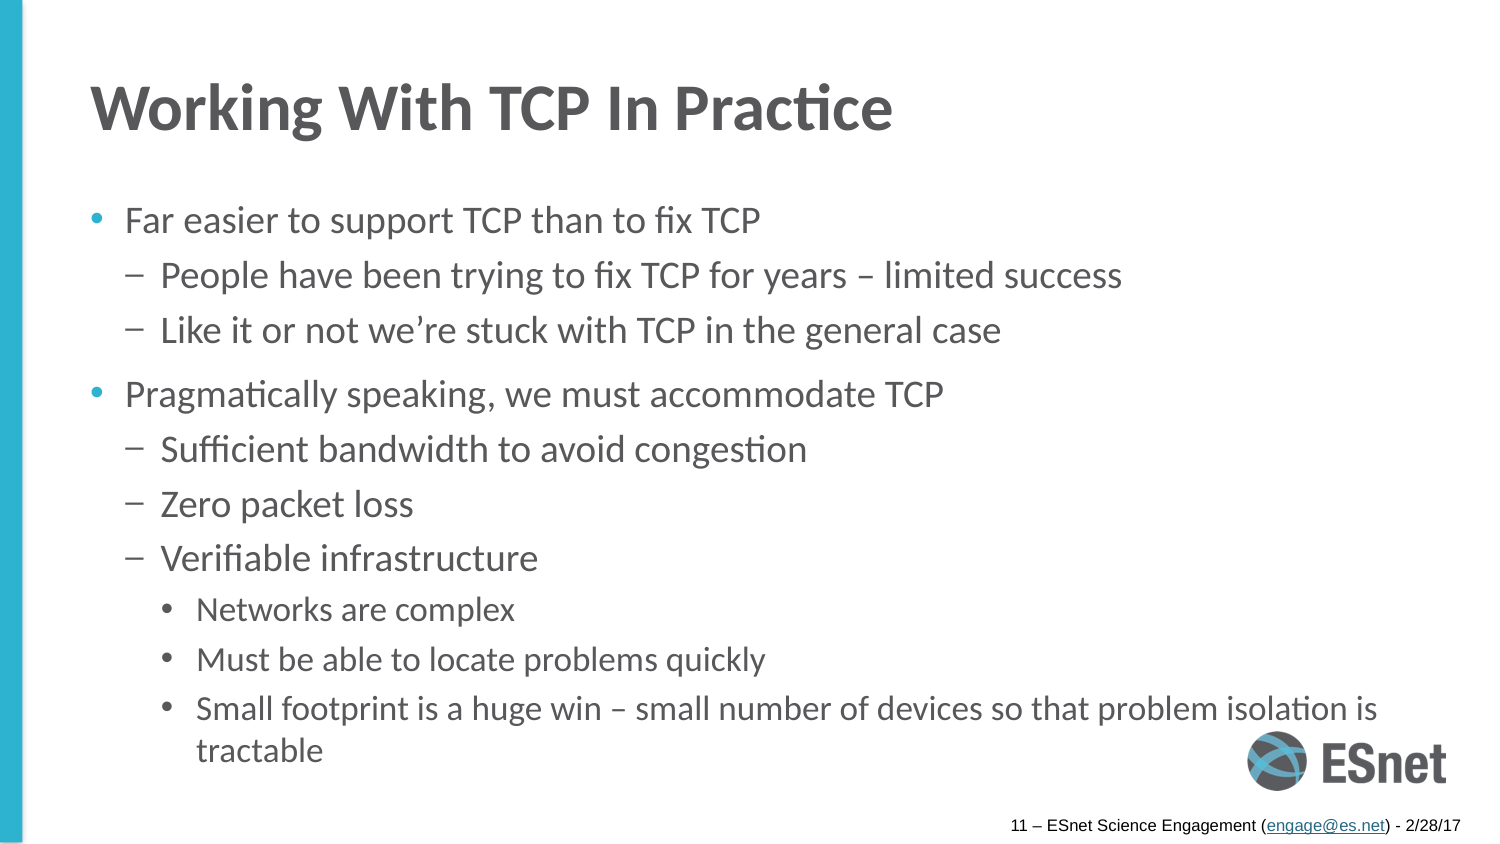

# Working With TCP In Practice
Far easier to support TCP than to fix TCP
People have been trying to fix TCP for years – limited success
Like it or not we’re stuck with TCP in the general case
Pragmatically speaking, we must accommodate TCP
Sufficient bandwidth to avoid congestion
Zero packet loss
Verifiable infrastructure
Networks are complex
Must be able to locate problems quickly
Small footprint is a huge win – small number of devices so that problem isolation is tractable
11 – ESnet Science Engagement (engage@es.net) - 2/28/17